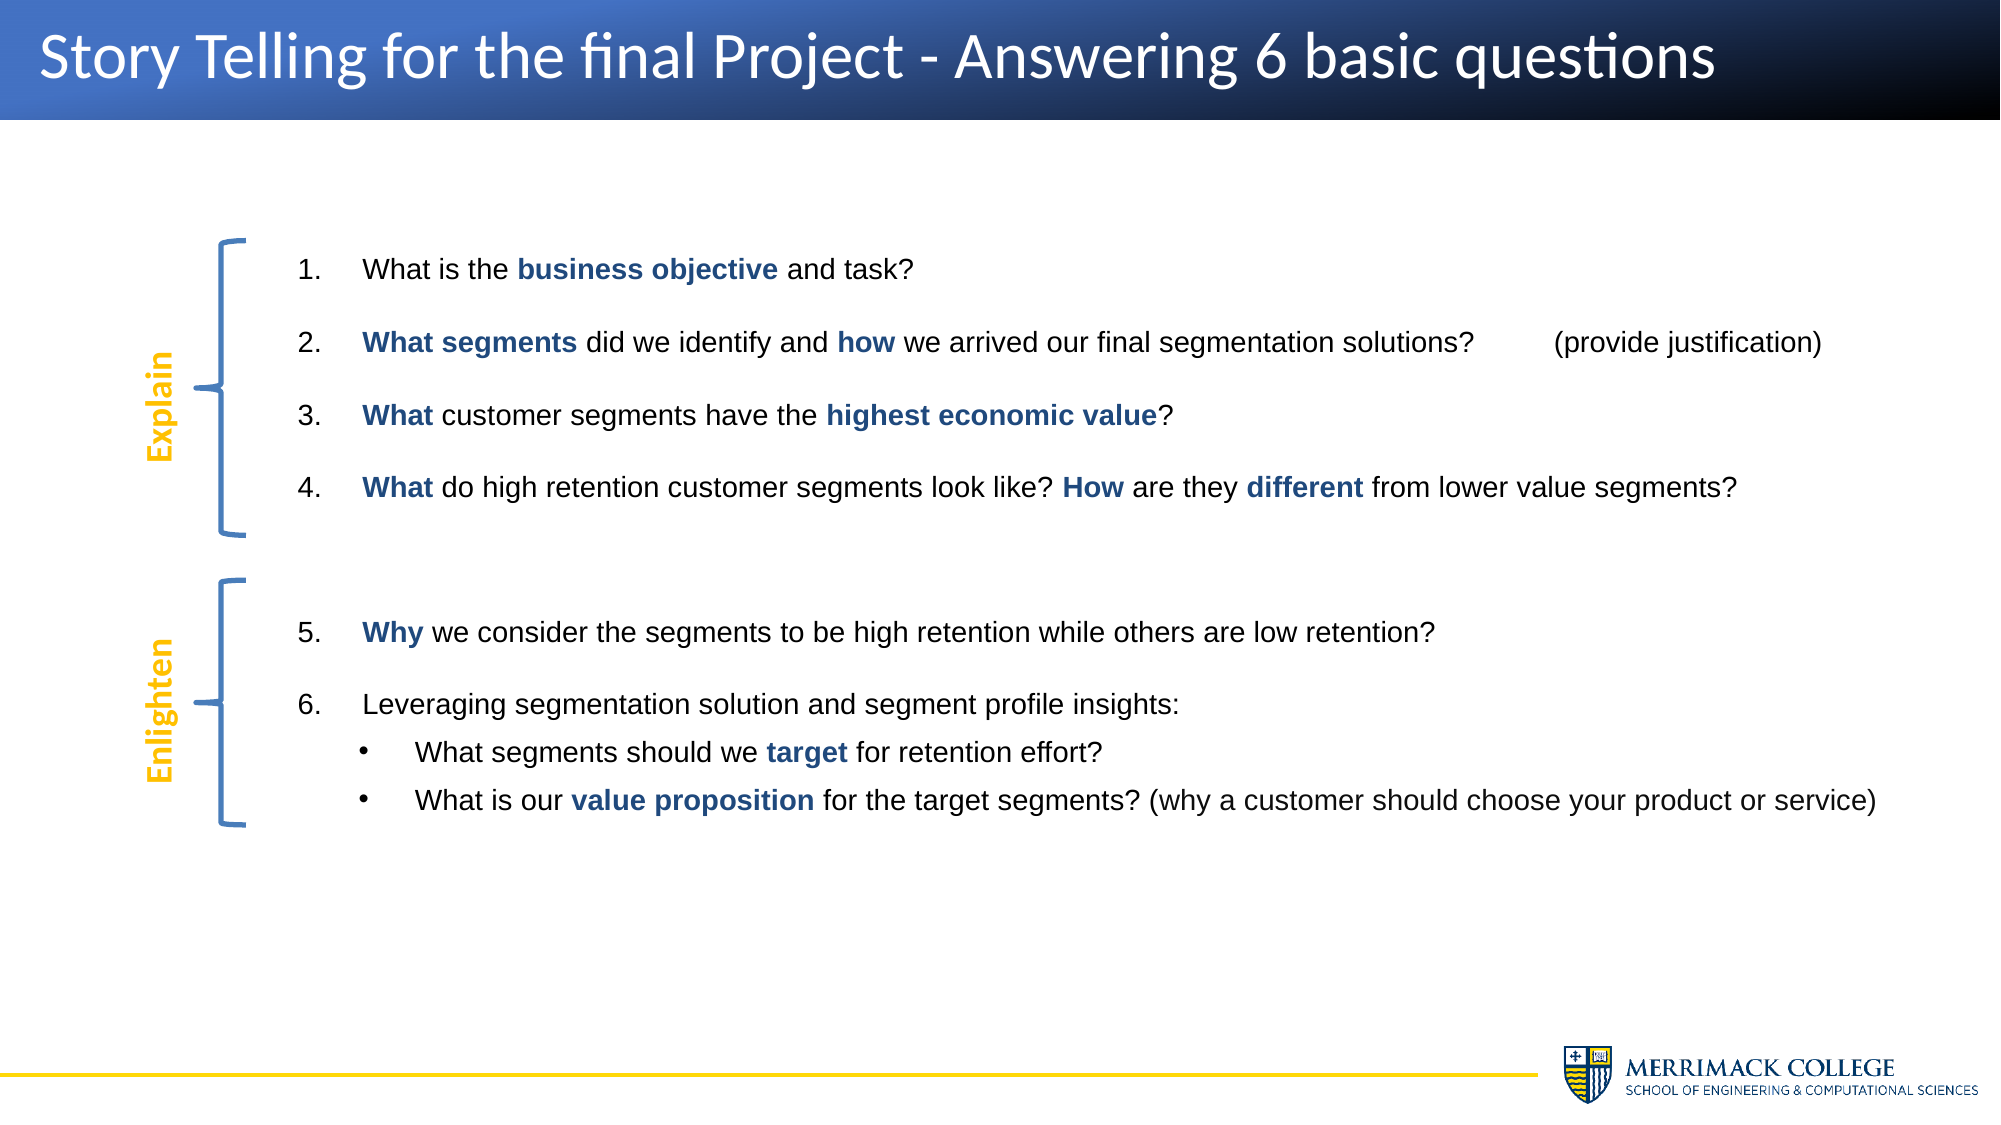

# Story Telling for the final Project - Answering 6 basic questions

 What is the business objective and task?
 What segments did we identify and how we arrived our final segmentation solutions?	(provide justification)
 What customer segments have the highest economic value?
 What do high retention customer segments look like? How are they different from lower value segments?

 Why we consider the segments to be high retention while others are low retention?
 Leveraging segmentation solution and segment profile insights:
What segments should we target for retention effort?
What is our value proposition for the target segments? (why a customer should choose your product or service)

Explain

Enlighten